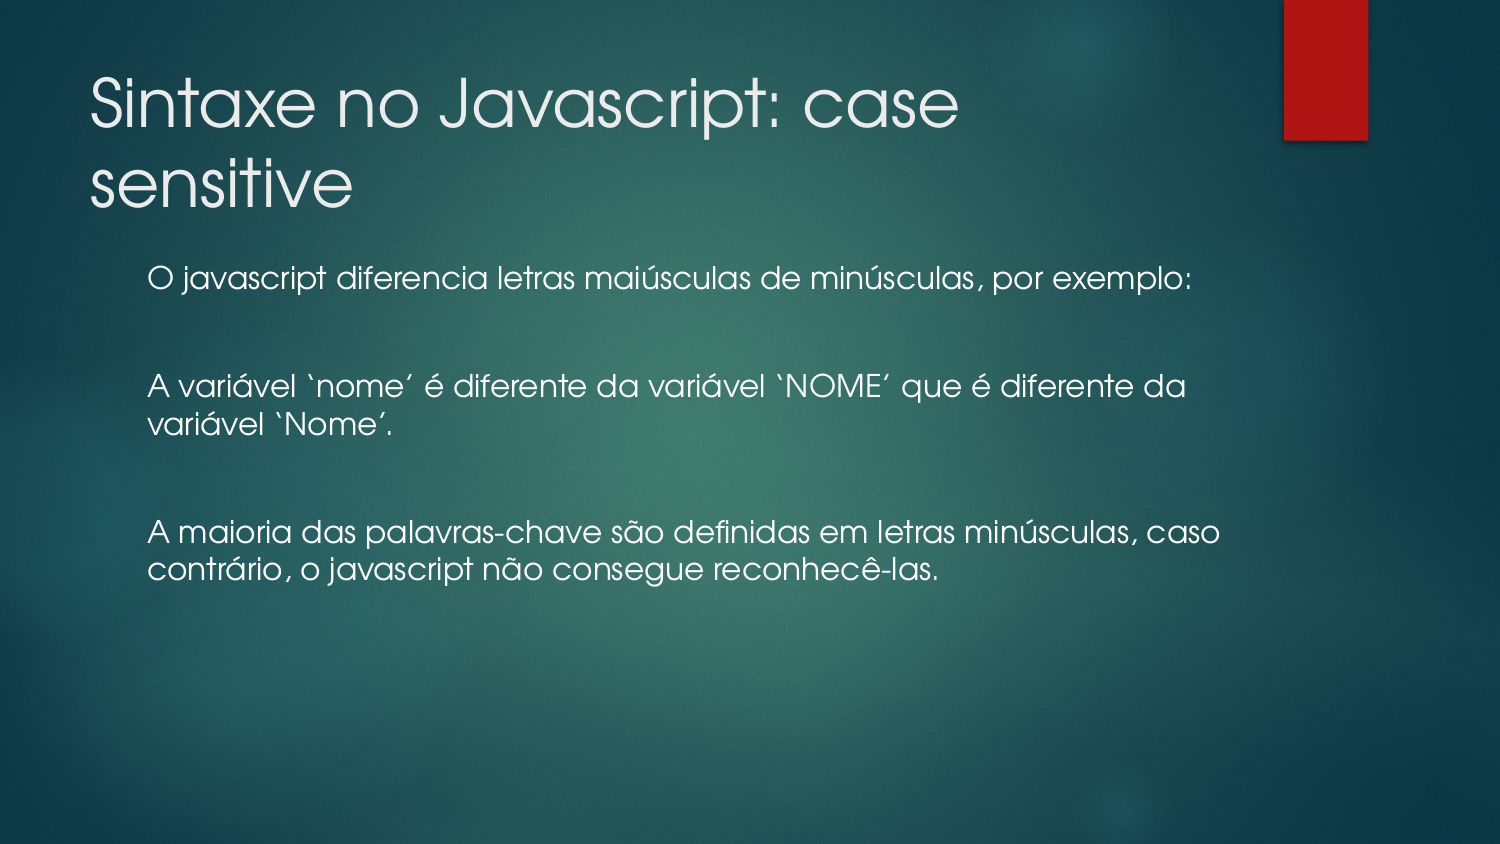

# Sintaxe no Javascript: case sensitive
O javascript diferencia letras maiúsculas de minúsculas, por exemplo:

A variável ‘nome’ é diferente da variável ‘NOME’ que é diferente da variável ‘Nome’.

A maioria das palavras-chave são definidas em letras minúsculas, caso contrário, o javascript não consegue reconhecê-las.